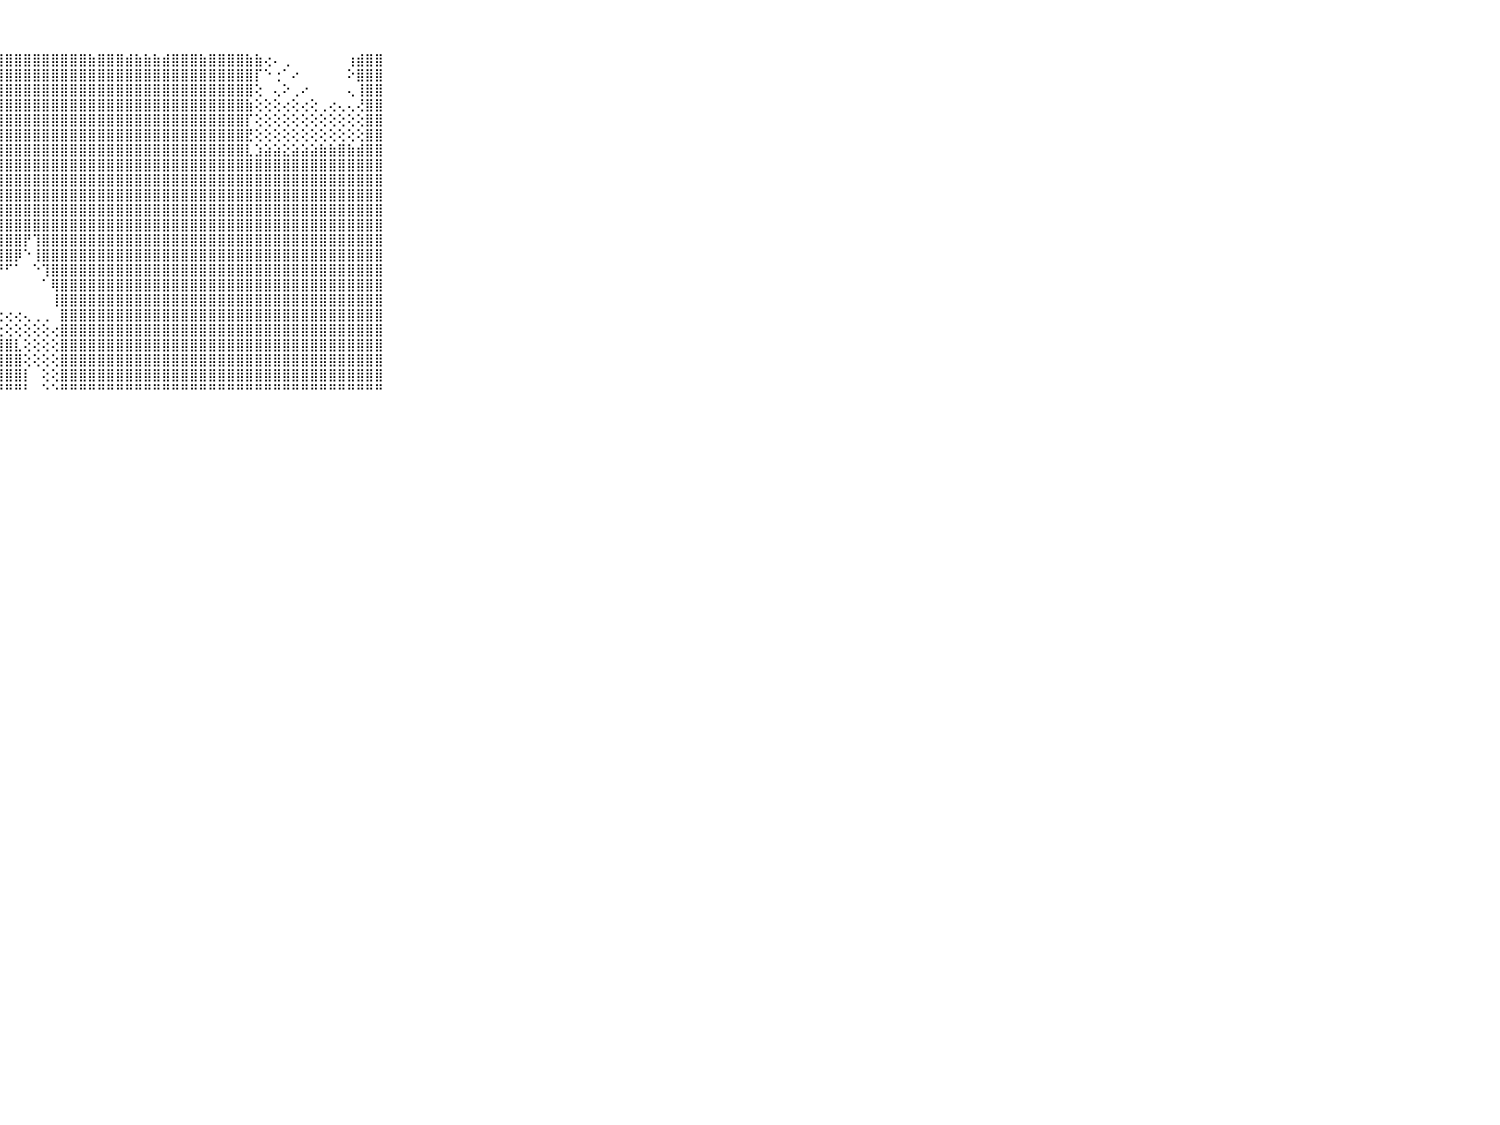

⠀⠀⠀⠀⠀⠀⠀⠀⠀⠀⠀⠀⠀⠄⢠⢕⠑⠀⠀⢄⡔⣴⣴⣷⣾⣿⣿⣿⣿⣿⣿⣿⣿⣿⣿⣿⣿⣷⣿⣿⣿⣾⣷⣷⣷⣾⣿⣿⣿⣷⣿⣿⣿⣿⣷⣷⢔⠄⢀⠀⠀⠀⠀⠀⠀⢰⣾⣿⣿⠀⠀⠀⠀⠀⠀⠀⠀⠀⠀⠀⠀
⠀⠀⠀⠀⠀⠀⠀⠀⠀⠀⠀⠀⢰⡔⢅⢅⢕⢄⢄⢕⢾⣿⣿⣿⣿⣿⣿⣿⣿⣿⣿⣿⣿⣿⣿⣿⣿⣿⣿⣿⣿⣿⣿⣿⣿⣿⣿⣿⣿⣿⣿⣿⣿⣿⣿⡏⠑⢐⠁⠔⠀⠀⠀⠀⠀⠕⣿⣿⣿⠀⠀⠀⠀⠀⠀⠀⠀⠀⠀⠀⠀
⠀⠀⠀⠀⠀⠀⠀⠀⠀⠀⠀⢕⢕⢕⢕⣕⣵⣵⣷⣷⣾⣾⣿⣿⣿⣿⣿⣿⣿⣿⣿⣿⣿⣿⣿⣿⣿⣿⣿⣿⣿⣿⣿⣿⣿⣿⣿⣿⣿⣿⣿⣿⣿⣿⣿⢕⠀⢄⠕⢀⠔⠀⠀⠀⠀⢄⢸⣿⣿⠀⠀⠀⠀⠀⠀⠀⠀⠀⠀⠀⠀
⠀⠀⠀⠀⠀⠀⠀⠀⠀⠀⠀⢕⢕⣷⣿⣿⣿⣿⣿⣿⣿⣿⣿⣿⣿⣿⣿⣿⣿⣿⣿⣿⣿⣿⣿⣿⣿⣿⣿⣿⣿⣿⣿⣿⣿⣿⣿⣿⣿⣿⣿⣿⣿⣿⣷⢕⢕⢕⢔⢕⢔⢕⢀⢔⢄⢄⢜⣿⣿⠀⠀⠀⠀⠀⠀⠀⠀⠀⠀⠀⠀
⠀⠀⠀⠀⠀⠀⠀⠀⠀⠀⠀⢕⢕⣿⣿⣿⣿⣿⣿⣿⣿⣿⣿⣿⣿⣿⣿⣿⣿⣿⣿⣿⣿⣿⣿⣿⣿⣿⣿⣿⣿⣿⣿⣿⣿⣿⣿⣿⣿⣿⣿⣿⣿⣿⡏⢕⢕⢕⢕⢕⢕⢕⢕⢕⢕⢕⢕⣿⣿⠀⠀⠀⠀⠀⠀⠀⠀⠀⠀⠀⠀
⠀⠀⠀⠀⠀⠀⠀⠀⠀⠀⠀⠑⢕⣿⣿⣿⣿⣿⣿⣿⣿⣿⣿⣿⣿⣿⣿⣿⣿⣿⣿⣿⣿⣿⣿⣿⣿⣿⣿⣿⣿⣿⣿⣿⣿⣿⣿⣿⣿⣿⣿⣿⣿⣿⣟⢕⢕⢕⢕⢕⢕⢕⢕⢕⢕⢕⢕⣿⣿⠀⠀⠀⠀⠀⠀⠀⠀⠀⠀⠀⠀
⠀⠀⠀⠀⠀⠀⠀⠀⠀⠀⠀⡔⢕⢸⣿⣿⣿⣿⣿⣿⣿⣿⣿⣿⣿⣿⣿⣿⣿⣿⣿⣿⣿⣿⣿⣿⣿⣿⣿⣿⣿⣿⣿⣿⣿⣿⣿⣿⣿⣿⣿⣿⣿⣿⣇⣱⣵⣵⣕⣵⣵⣵⣷⣷⣿⣷⣾⣿⣿⠀⠀⠀⠀⠀⠀⠀⠀⠀⠀⠀⠀
⠀⠀⠀⠀⠀⠀⠀⠀⠀⠀⠀⣿⣕⢕⢿⣿⣿⣿⣿⣿⣿⣿⣿⣿⣿⣿⣿⣿⣿⣿⣿⣿⣿⣿⣿⣿⣿⣿⣿⣿⣿⣿⣿⣿⣿⣿⣿⣿⣿⣿⣿⣿⣿⣿⣿⣿⣿⣿⣿⣿⣿⣿⣿⣿⣿⣿⣿⣿⣿⠀⠀⠀⠀⠀⠀⠀⠀⠀⠀⠀⠀
⠀⠀⠀⠀⠀⠀⠀⠀⠀⠀⠀⣿⣿⣷⣼⣿⣿⣿⣿⣿⣿⣿⣿⢿⣿⣟⣿⣿⣿⣿⣿⣿⣿⣿⣿⣿⣿⣿⣿⣿⣿⣿⣿⣿⣿⣿⣿⣿⣿⣿⣿⣿⣿⣿⣿⣿⣿⣿⣿⣿⣿⣿⣿⣿⣿⣿⣿⣿⣿⠀⠀⠀⠀⠀⠀⠀⠀⠀⠀⠀⠀
⠀⠀⠀⠀⠀⠀⠀⠀⠀⠀⠀⣿⣿⣿⣿⣿⣿⣿⣿⣿⣿⣿⣿⣿⣿⣿⣿⣿⣿⣿⣿⣿⣿⣿⣿⣿⣿⣿⣿⣿⣿⣿⣿⣿⣿⣿⣿⣿⣿⣿⣿⣿⣿⣿⣿⣿⣿⣿⣿⣿⣿⣿⣿⣿⣿⣿⣿⣿⣿⠀⠀⠀⠀⠀⠀⠀⠀⠀⠀⠀⠀
⠀⠀⠀⠀⠀⠀⠀⠀⠀⠀⠀⣿⣿⣿⣿⣿⣿⣿⣿⣿⣿⣿⣿⣿⢿⠟⢟⣿⣿⣿⣿⣿⣿⣿⣿⣿⣿⣿⣿⣿⣿⣿⣿⣿⣿⣿⣿⣿⣿⣿⣿⣿⣿⣿⣿⣿⣿⣿⣿⣿⣿⣿⣿⣿⣿⣿⣿⣿⣿⠀⠀⠀⠀⠀⠀⠀⠀⠀⠀⠀⠀
⠀⠀⠀⠀⠀⠀⠀⠀⠀⠀⠀⣿⣿⣿⣿⣿⣟⣿⣿⣿⣿⣿⣿⣿⣿⣾⣿⣿⣿⣿⣿⣿⣿⣿⣿⣿⣿⣿⣿⣿⣿⣿⣿⣿⣿⣿⣿⣿⣿⣿⣿⣿⣿⣿⣿⣿⣿⣿⣿⣿⣿⣿⣿⣿⣿⣿⣿⣿⣿⠀⠀⠀⠀⠀⠀⠀⠀⠀⠀⠀⠀
⠀⠀⠀⠀⠀⠀⠀⠀⠀⠀⠀⣿⣿⣿⣿⣿⣿⣟⣿⣿⣿⣿⣿⣿⣿⣿⣿⣿⣿⣿⡟⢹⣿⣿⣿⣿⣿⣿⣿⣿⣿⣿⣿⣿⣿⣿⣿⣿⣿⣿⣿⣿⣿⣿⣿⣿⣿⣿⣿⣿⣿⣿⣿⣿⣿⣿⣿⣿⣿⠀⠀⠀⠀⠀⠀⠀⠀⠀⠀⠀⠀
⠀⠀⠀⠀⠀⠀⠀⠀⠀⠀⠀⣿⣿⣿⣿⣿⣿⣿⣮⢻⣿⣿⣿⣿⣿⣿⣿⣿⣿⡿⠑⢸⣿⣿⣿⣿⣿⣿⣿⣿⣿⣿⣿⣿⣿⣿⣿⣿⣿⣿⣿⣿⣿⣿⣿⣿⣿⣿⣿⣿⣿⣿⣿⣿⣿⣿⣿⣿⣿⠀⠀⠀⠀⠀⠀⠀⠀⠀⠀⠀⠀
⠀⠀⠀⠀⠀⠀⠀⠀⠀⠀⠀⣿⣿⣿⣿⣿⣿⣿⣿⣷⡜⢝⢻⢟⢻⠟⢿⠟⠋⠁⠀⠑⢹⣿⣿⣿⣿⣿⣿⣿⣿⣿⣿⣿⣿⣿⣿⣿⣿⣿⣿⣿⣿⣿⣿⣿⣿⣿⣿⣿⣿⣿⣿⣿⣿⣿⣿⣿⣿⠀⠀⠀⠀⠀⠀⠀⠀⠀⠀⠀⠀
⠀⠀⠀⠀⠀⠀⠀⠀⠀⠀⠀⣿⣿⣿⣿⣿⣿⣿⣿⣿⣿⡕⢕⢕⠕⠀⠀⠀⠀⠀⠀⠀⠁⢿⣿⣿⣿⣿⣿⣿⣿⣿⣿⣿⣿⣿⣿⣿⣿⣿⣿⣿⣿⣿⣿⣿⣿⣿⣿⣿⣿⣿⣿⣿⣿⣿⣿⣿⣿⠀⠀⠀⠀⠀⠀⠀⠀⠀⠀⠀⠀
⠀⠀⠀⠀⠀⠀⠀⠀⠀⠀⠀⣿⣿⣿⣿⣿⣿⣿⣿⣿⣿⣿⡕⠅⢕⢔⢄⠄⠀⠀⠀⠀⠀⢸⣿⣿⣿⣿⣿⣿⣿⣿⣿⣿⣿⣿⣿⣿⣿⣿⣿⣿⣿⣿⣿⣿⣿⣿⣿⣿⣿⣿⣿⣿⣿⣿⣿⣿⣿⠀⠀⠀⠀⠀⠀⠀⠀⠀⠀⠀⠀
⠀⠀⠀⠀⠀⠀⠀⠀⠀⠀⠀⣿⣿⣿⣿⣿⣿⣿⣿⣿⣿⣿⣷⡀⠕⢕⢔⢔⢔⢔⢄⢀⢀⠀⣿⣿⣿⣿⣿⣿⣿⣿⣿⣿⣿⣿⣿⣿⣿⣿⣿⣿⣿⣿⣿⣿⣿⣿⣿⣿⣿⣿⣿⣿⣿⣿⣿⣿⣿⠀⠀⠀⠀⠀⠀⠀⠀⠀⠀⠀⠀
⠀⠀⠀⠀⠀⠀⠀⠀⠀⠀⠀⣿⣿⣿⣿⣿⣿⣿⣿⣿⣿⣿⣿⣿⣷⣧⣕⣕⢕⢕⢕⢕⢕⢔⣿⣿⣿⣿⣿⣿⣿⣿⣿⣿⣿⣿⣿⣿⣿⣿⣿⣿⣿⣿⣿⣿⣿⣿⣿⣿⣿⣿⣿⣿⣿⣿⣿⣿⣿⠀⠀⠀⠀⠀⠀⠀⠀⠀⠀⠀⠀
⠀⠀⠀⠀⠀⠀⠀⠀⠀⠀⠀⣿⣿⣿⣿⣿⣿⣿⣿⣿⣿⣿⣿⣿⣿⣿⣿⣿⣿⣇⢕⢕⢕⢕⣿⣿⣿⣿⣿⣿⣿⣿⣿⣿⣿⣿⣿⣿⣿⣿⣿⣿⣿⣿⣿⣿⣿⣿⣿⣿⣿⣿⣿⣿⣿⣿⣿⣿⣿⠀⠀⠀⠀⠀⠀⠀⠀⠀⠀⠀⠀
⠀⠀⠀⠀⠀⠀⠀⠀⠀⠀⠀⣿⣿⣿⣿⣿⣿⣿⣿⣿⣿⣿⣿⣿⣿⣿⣿⣿⣿⣿⢕⢕⢕⢕⣿⣿⣿⣿⣿⣿⣿⣿⣿⣿⣿⣿⣿⣿⣿⣿⣿⣿⣿⣿⣿⣿⣿⣿⣿⣿⣿⣿⣿⣿⣿⣿⣿⣿⣿⠀⠀⠀⠀⠀⠀⠀⠀⠀⠀⠀⠀
⠀⠀⠀⠀⠀⠀⠀⠀⠀⠀⠀⣿⣿⣿⣿⣿⣿⣿⣿⣿⣿⣿⣿⣿⣿⣿⣿⣿⣿⣿⡇⠀⢕⢕⣿⣿⣿⣿⣿⣿⣿⣿⣿⣿⣿⣿⣿⣿⣿⣿⣿⣿⣿⣿⣿⣿⣿⣿⣿⣿⣿⣿⣿⣿⣿⣿⣿⣿⣿⠀⠀⠀⠀⠀⠀⠀⠀⠀⠀⠀⠀
⠀⠀⠀⠀⠀⠀⠀⠀⠀⠀⠀⠛⠛⠛⠛⠛⠛⠛⠛⠛⠛⠛⠛⠛⠛⠛⠛⠛⠛⠛⠃⠀⠑⠑⠛⠛⠛⠛⠛⠛⠛⠛⠛⠛⠛⠛⠛⠛⠛⠛⠛⠛⠛⠛⠛⠛⠛⠛⠛⠛⠛⠛⠛⠛⠛⠛⠛⠛⠛⠀⠀⠀⠀⠀⠀⠀⠀⠀⠀⠀⠀